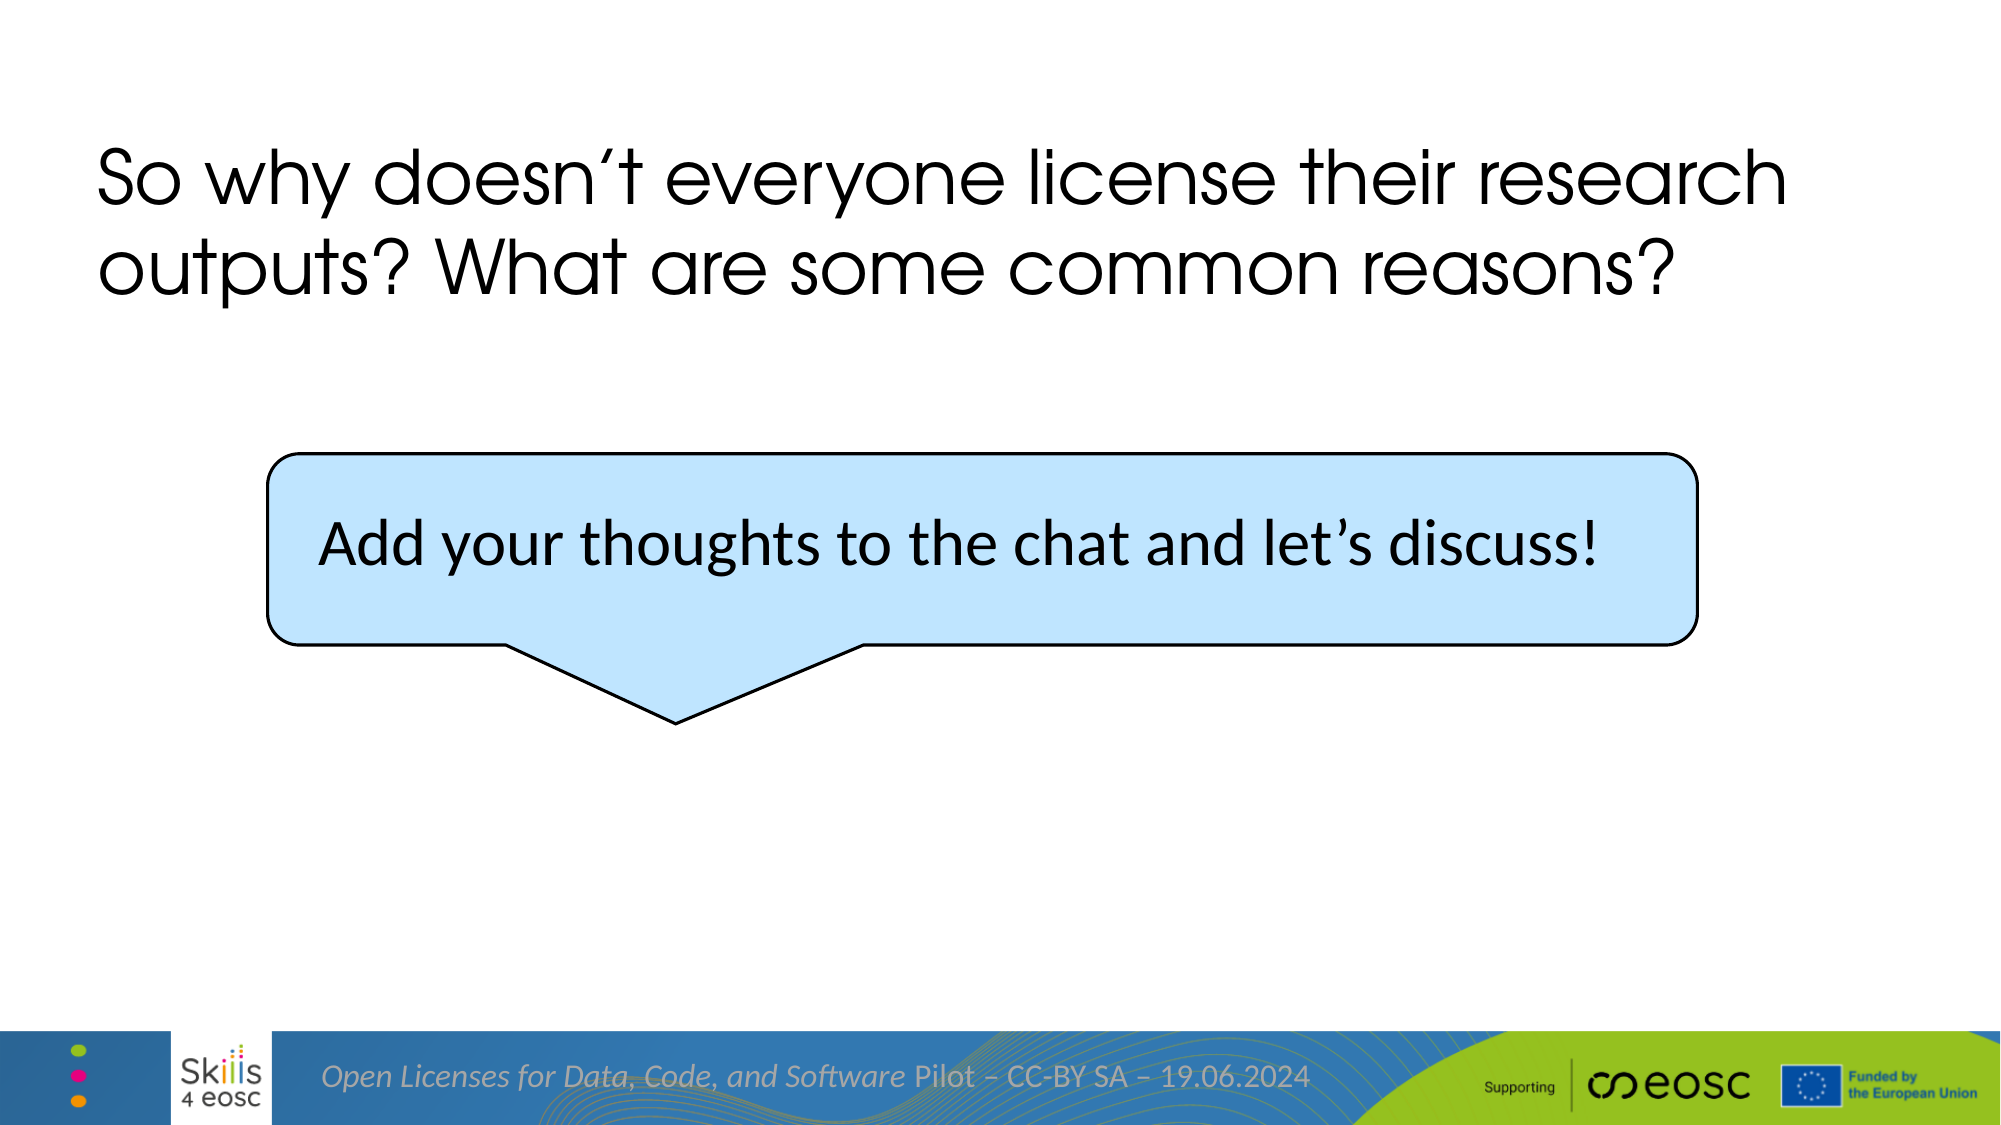

# So why doesn’t everyone license their research outputs? What are some common reasons?

Add your thoughts to the chat and let’s discuss!
Open Licenses for Data, Code, and Software Pilot – CC-BY SA – 19.06.2024